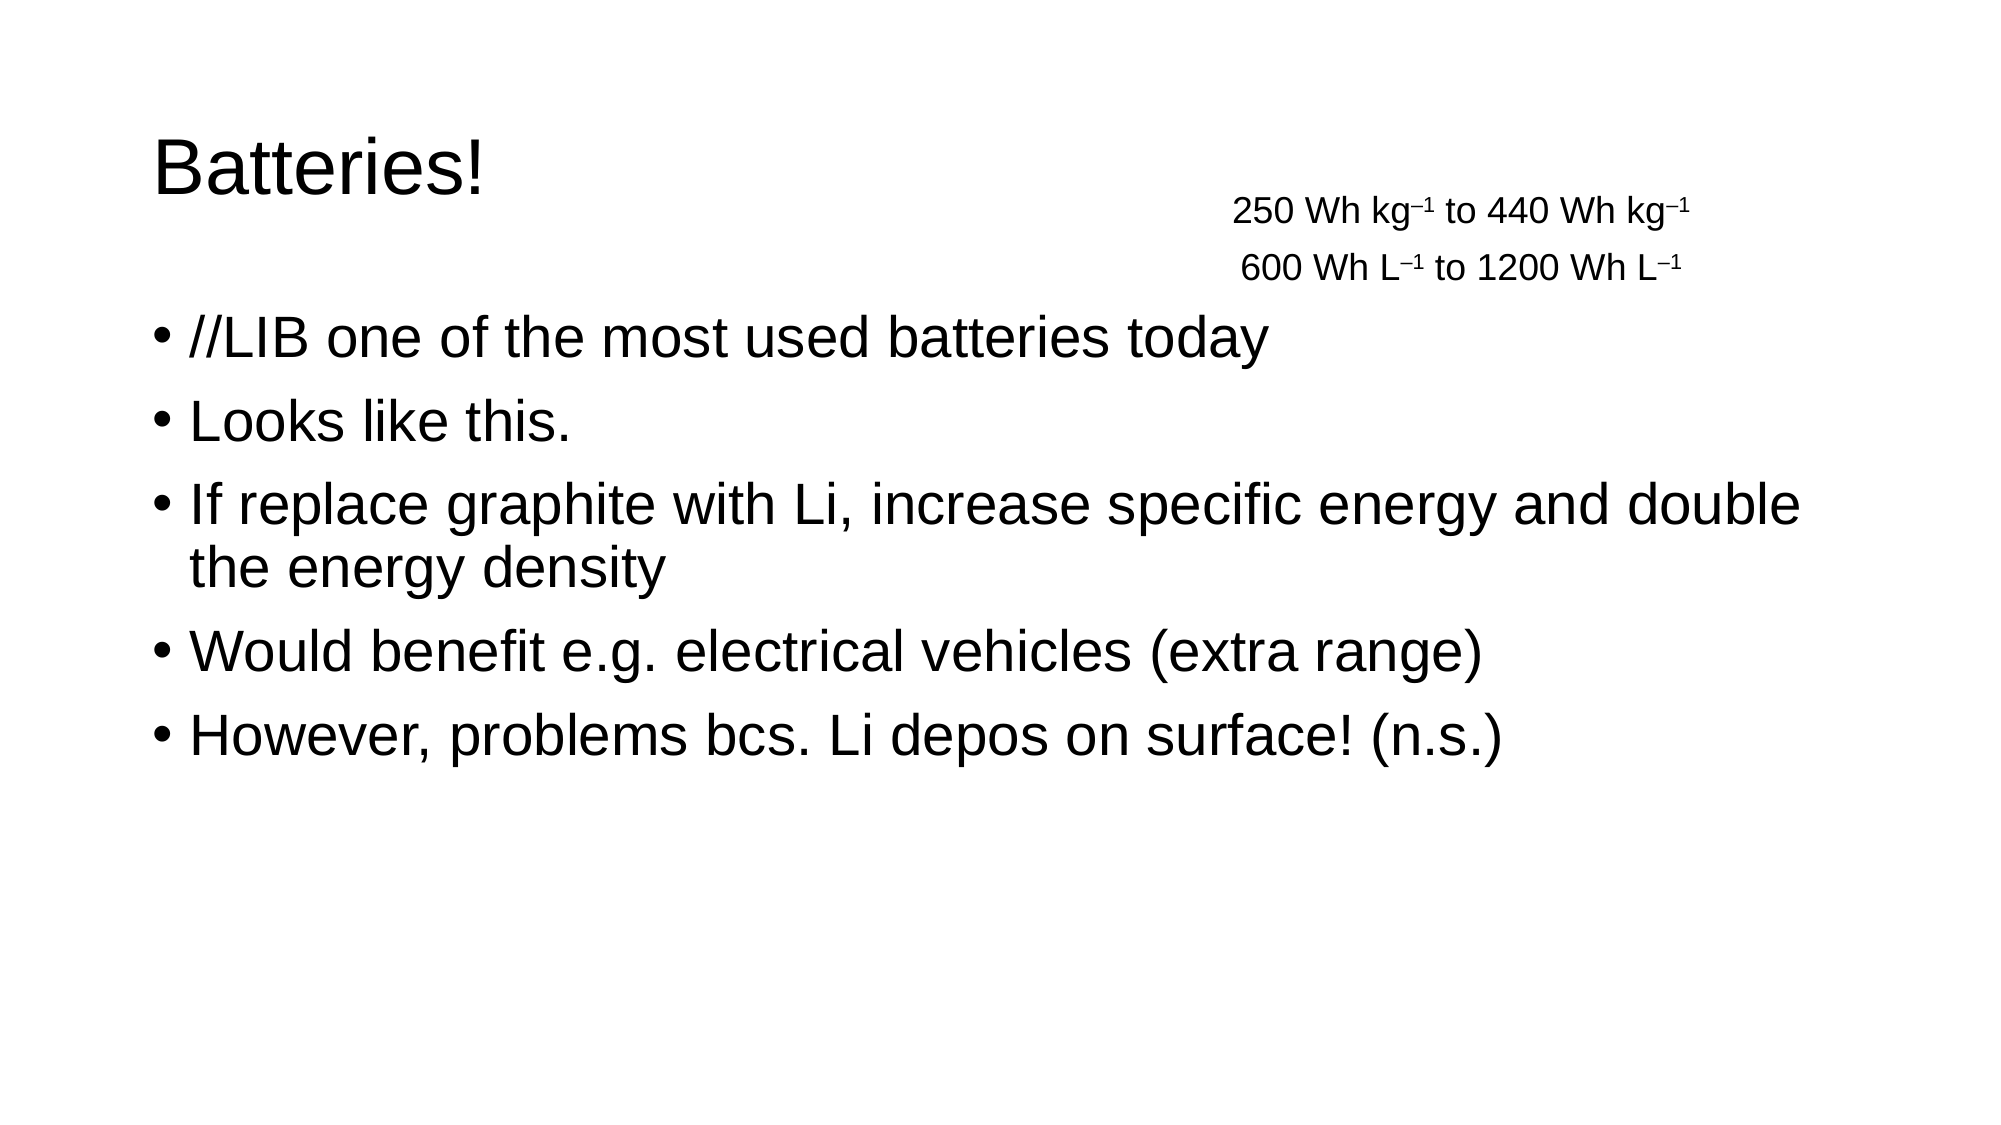

# Batteries!
250 Wh kg–1 to 440 Wh kg–1
600 Wh L–1 to 1200 Wh L–1
//LIB one of the most used batteries today
Looks like this.
If replace graphite with Li, increase specific energy and double the energy density
Would benefit e.g. electrical vehicles (extra range)
However, problems bcs. Li depos on surface! (n.s.)